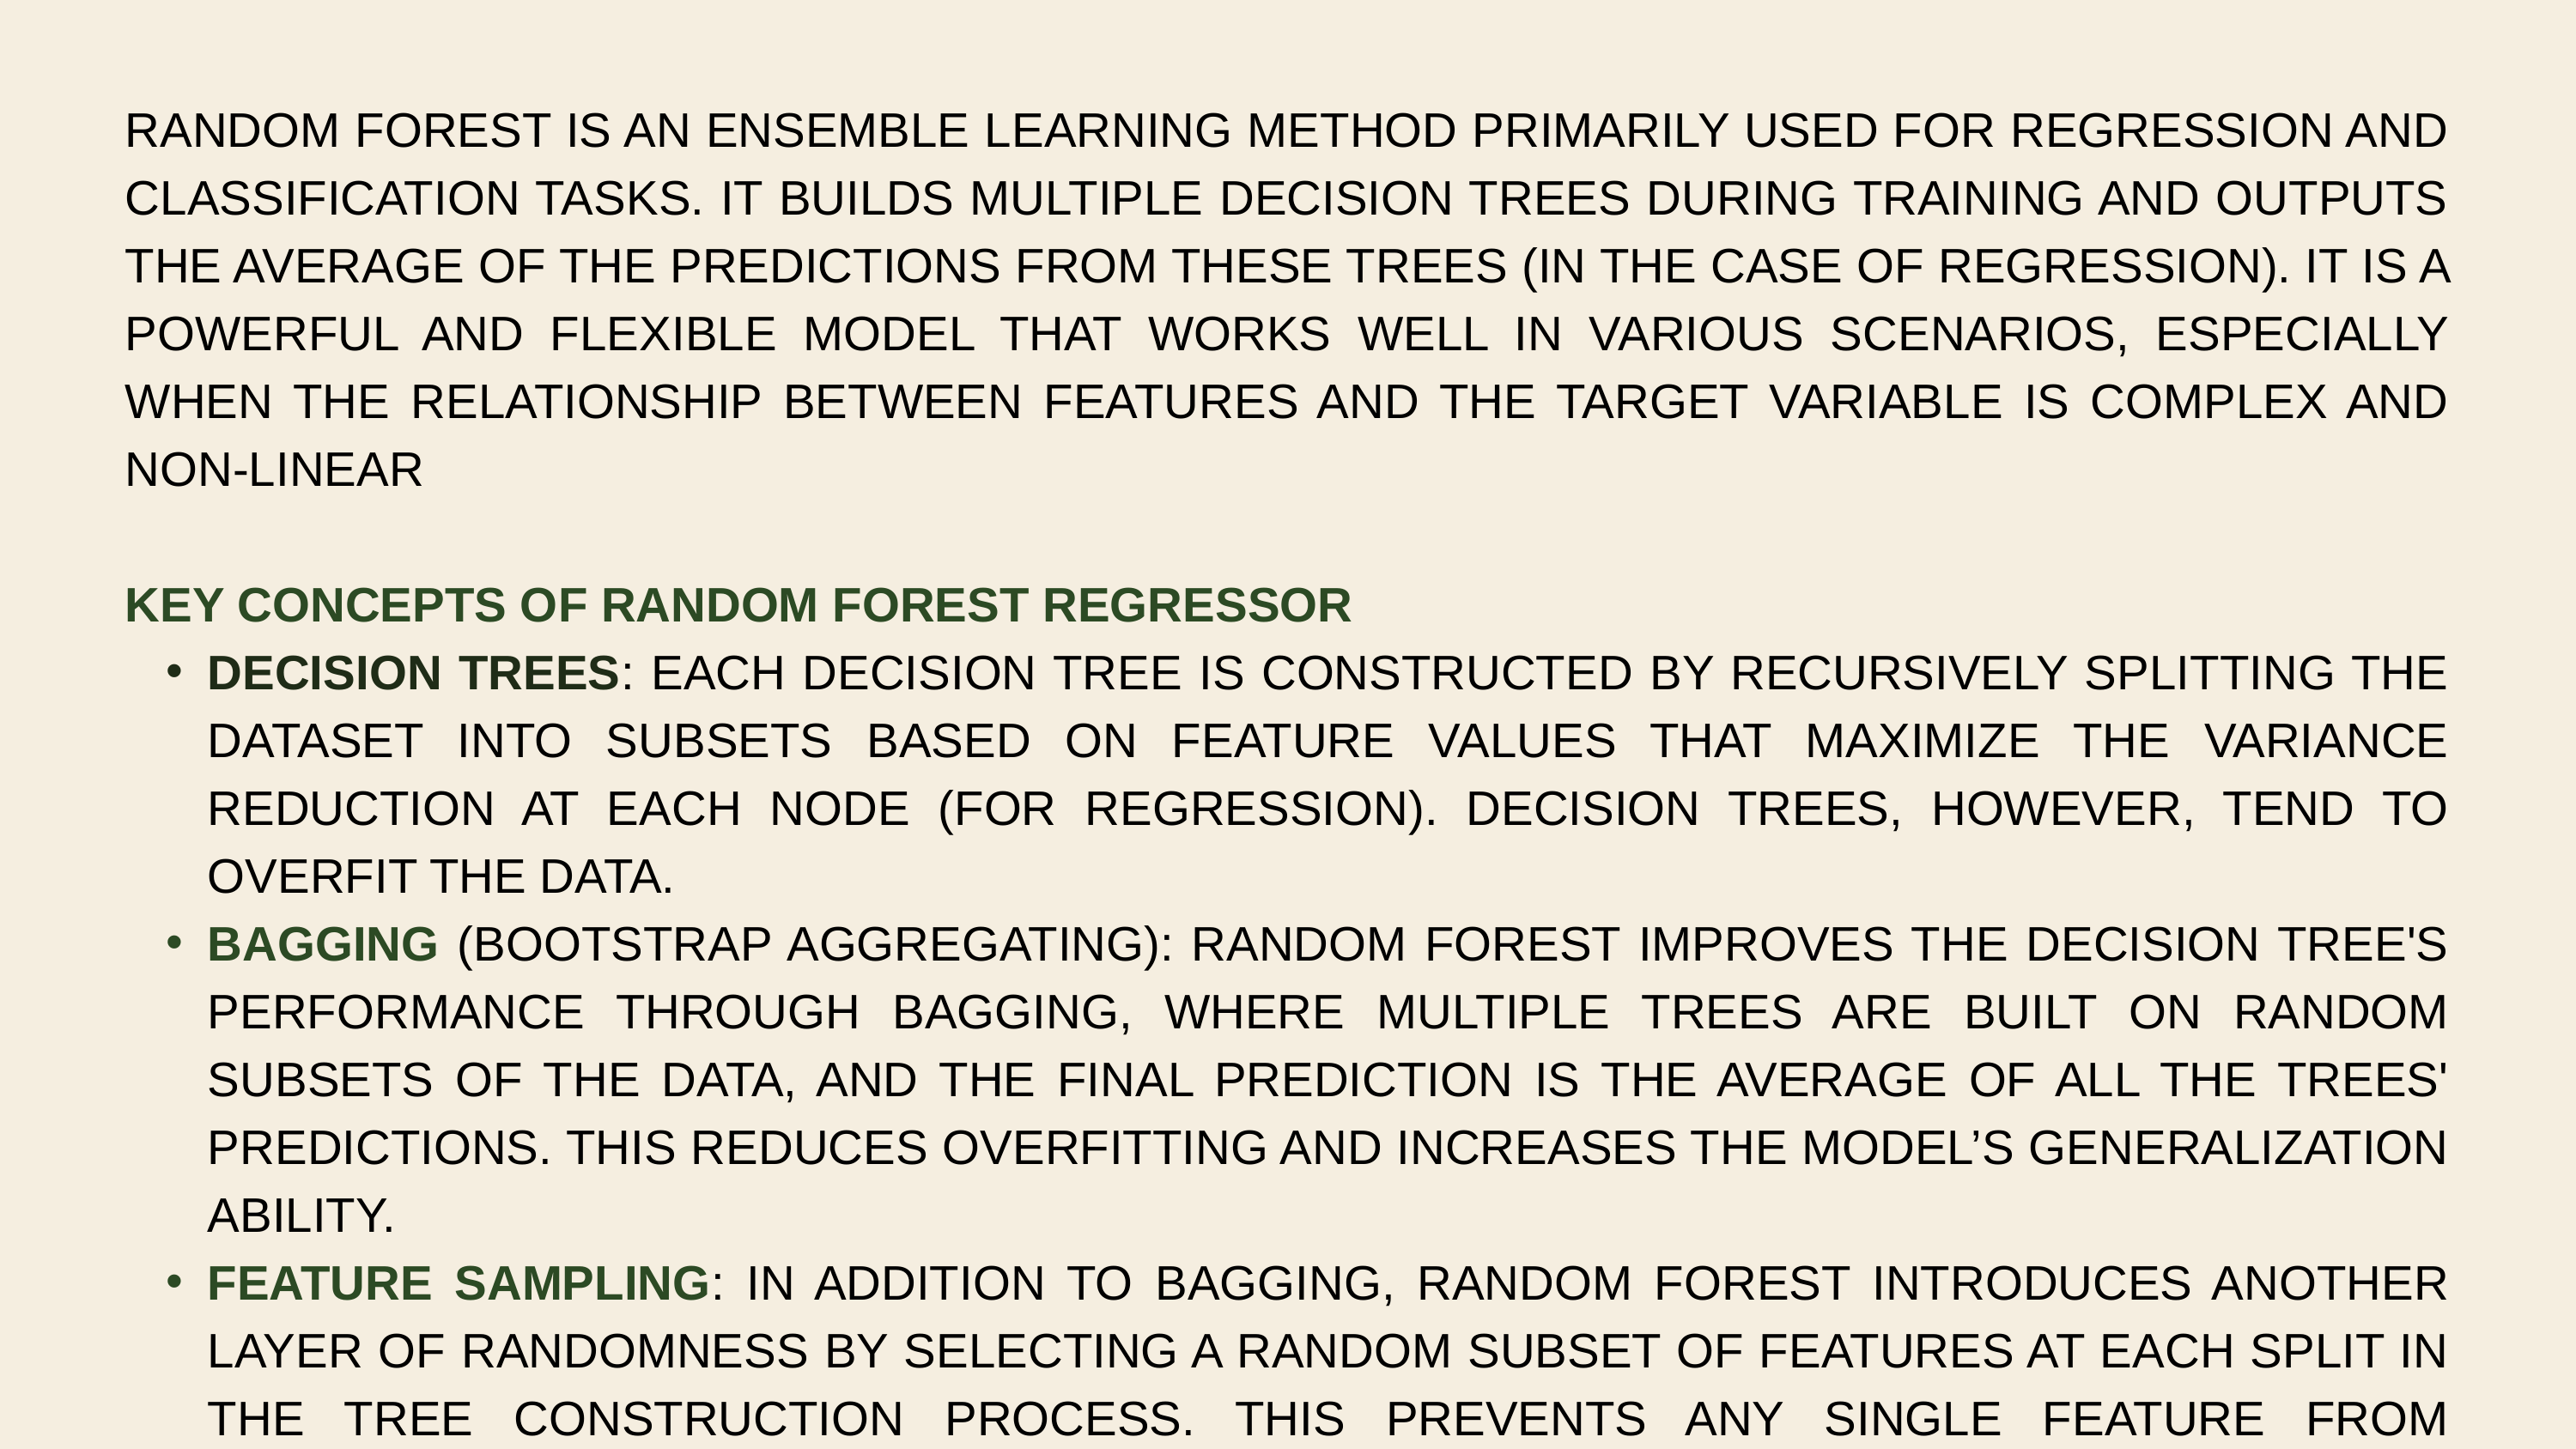

RANDOM FOREST IS AN ENSEMBLE LEARNING METHOD PRIMARILY USED FOR REGRESSION AND CLASSIFICATION TASKS. IT BUILDS MULTIPLE DECISION TREES DURING TRAINING AND OUTPUTS THE AVERAGE OF THE PREDICTIONS FROM THESE TREES (IN THE CASE OF REGRESSION). IT IS A POWERFUL AND FLEXIBLE MODEL THAT WORKS WELL IN VARIOUS SCENARIOS, ESPECIALLY WHEN THE RELATIONSHIP BETWEEN FEATURES AND THE TARGET VARIABLE IS COMPLEX AND NON-LINEAR

KEY CONCEPTS OF RANDOM FOREST REGRESSOR
DECISION TREES: EACH DECISION TREE IS CONSTRUCTED BY RECURSIVELY SPLITTING THE DATASET INTO SUBSETS BASED ON FEATURE VALUES THAT MAXIMIZE THE VARIANCE REDUCTION AT EACH NODE (FOR REGRESSION). DECISION TREES, HOWEVER, TEND TO OVERFIT THE DATA.
BAGGING (BOOTSTRAP AGGREGATING): RANDOM FOREST IMPROVES THE DECISION TREE'S PERFORMANCE THROUGH BAGGING, WHERE MULTIPLE TREES ARE BUILT ON RANDOM SUBSETS OF THE DATA, AND THE FINAL PREDICTION IS THE AVERAGE OF ALL THE TREES' PREDICTIONS. THIS REDUCES OVERFITTING AND INCREASES THE MODEL’S GENERALIZATION ABILITY.
FEATURE SAMPLING: IN ADDITION TO BAGGING, RANDOM FOREST INTRODUCES ANOTHER LAYER OF RANDOMNESS BY SELECTING A RANDOM SUBSET OF FEATURES AT EACH SPLIT IN THE TREE CONSTRUCTION PROCESS. THIS PREVENTS ANY SINGLE FEATURE FROM DOMINATING THE MODEL AND ENHANCES DIVERSITY AMONG THE TREES.